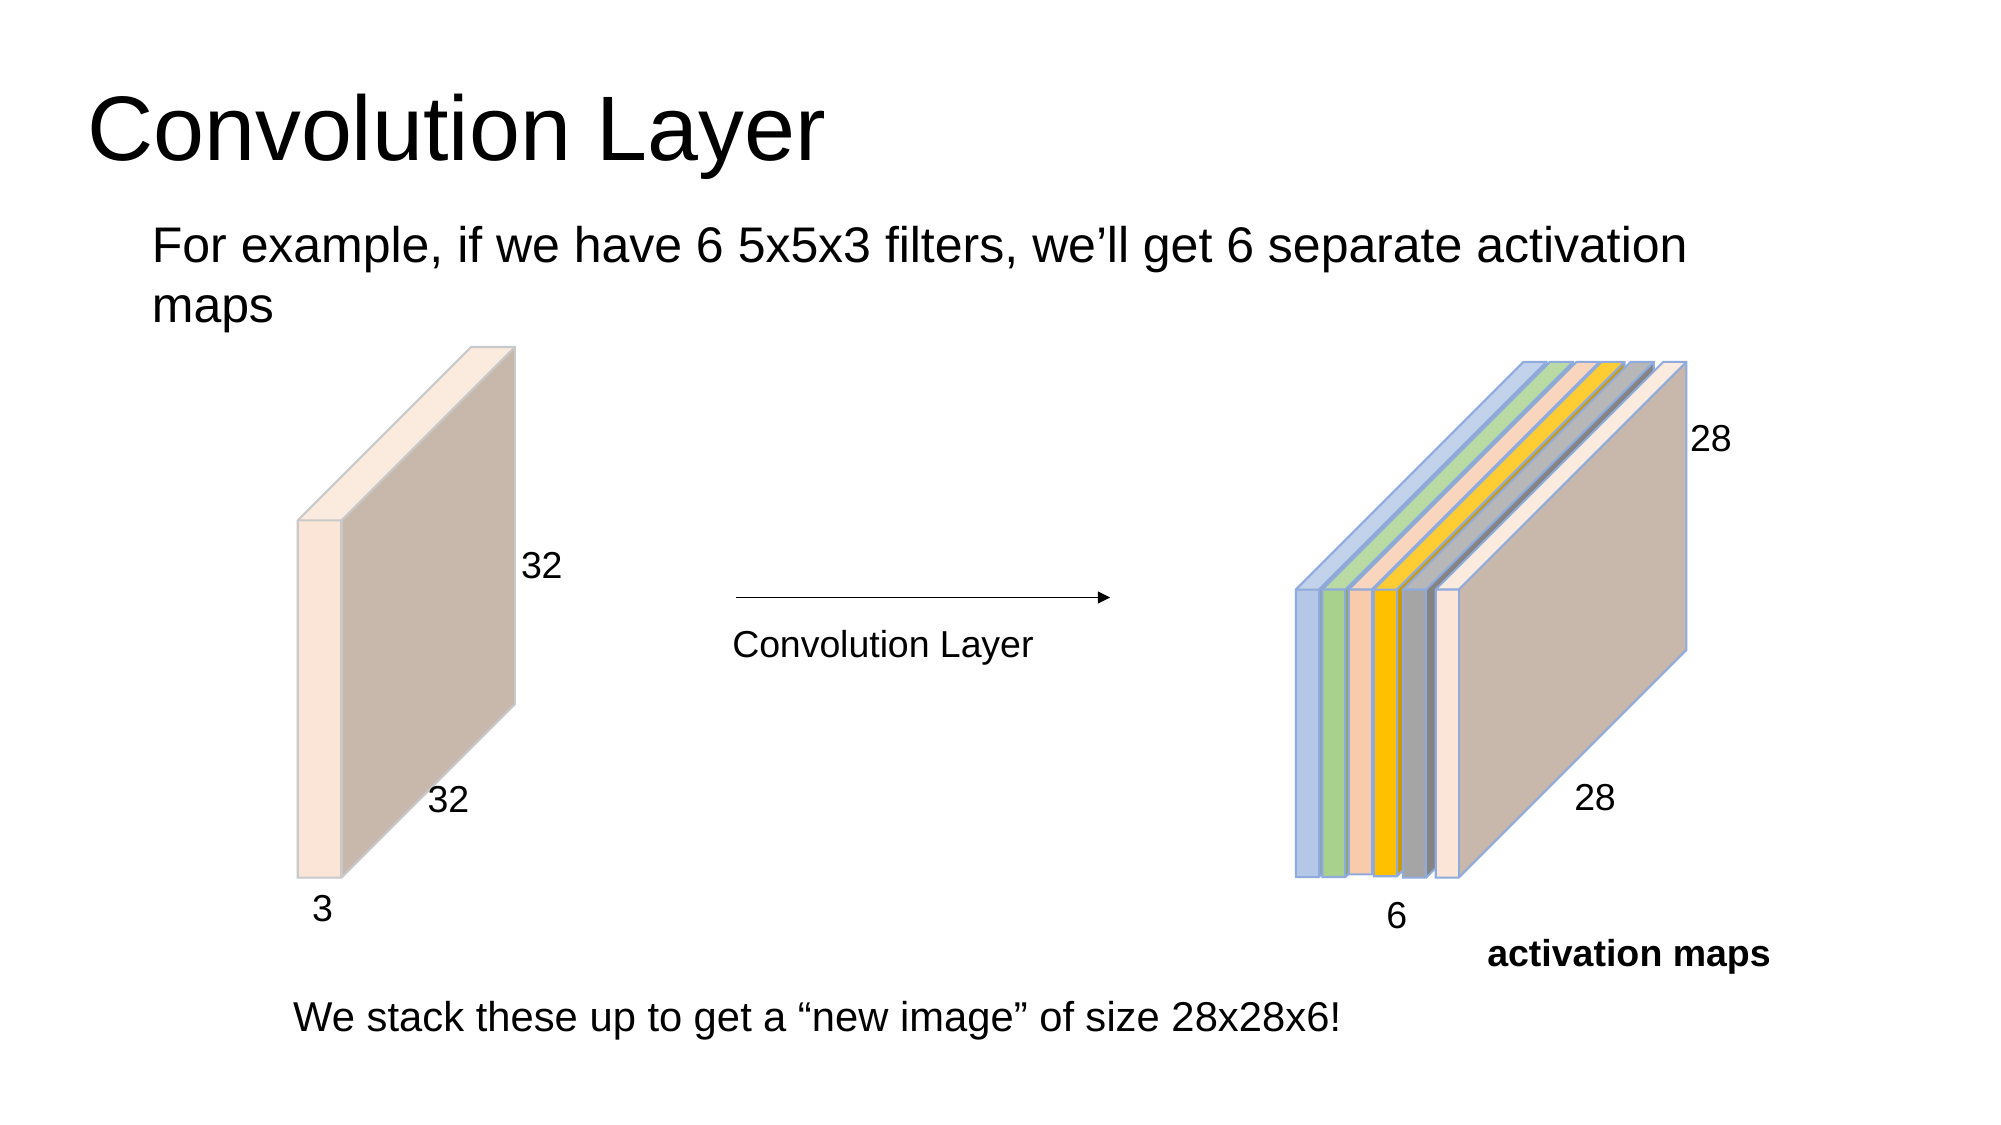

Convolution Layer
For example, if we have 6 5x5x3 filters, we’ll get 6 separate activation maps

28
28
32
Convolution Layer
28
32
3
6
activation maps
We stack these up to get a “new image” of size 28x28x6!